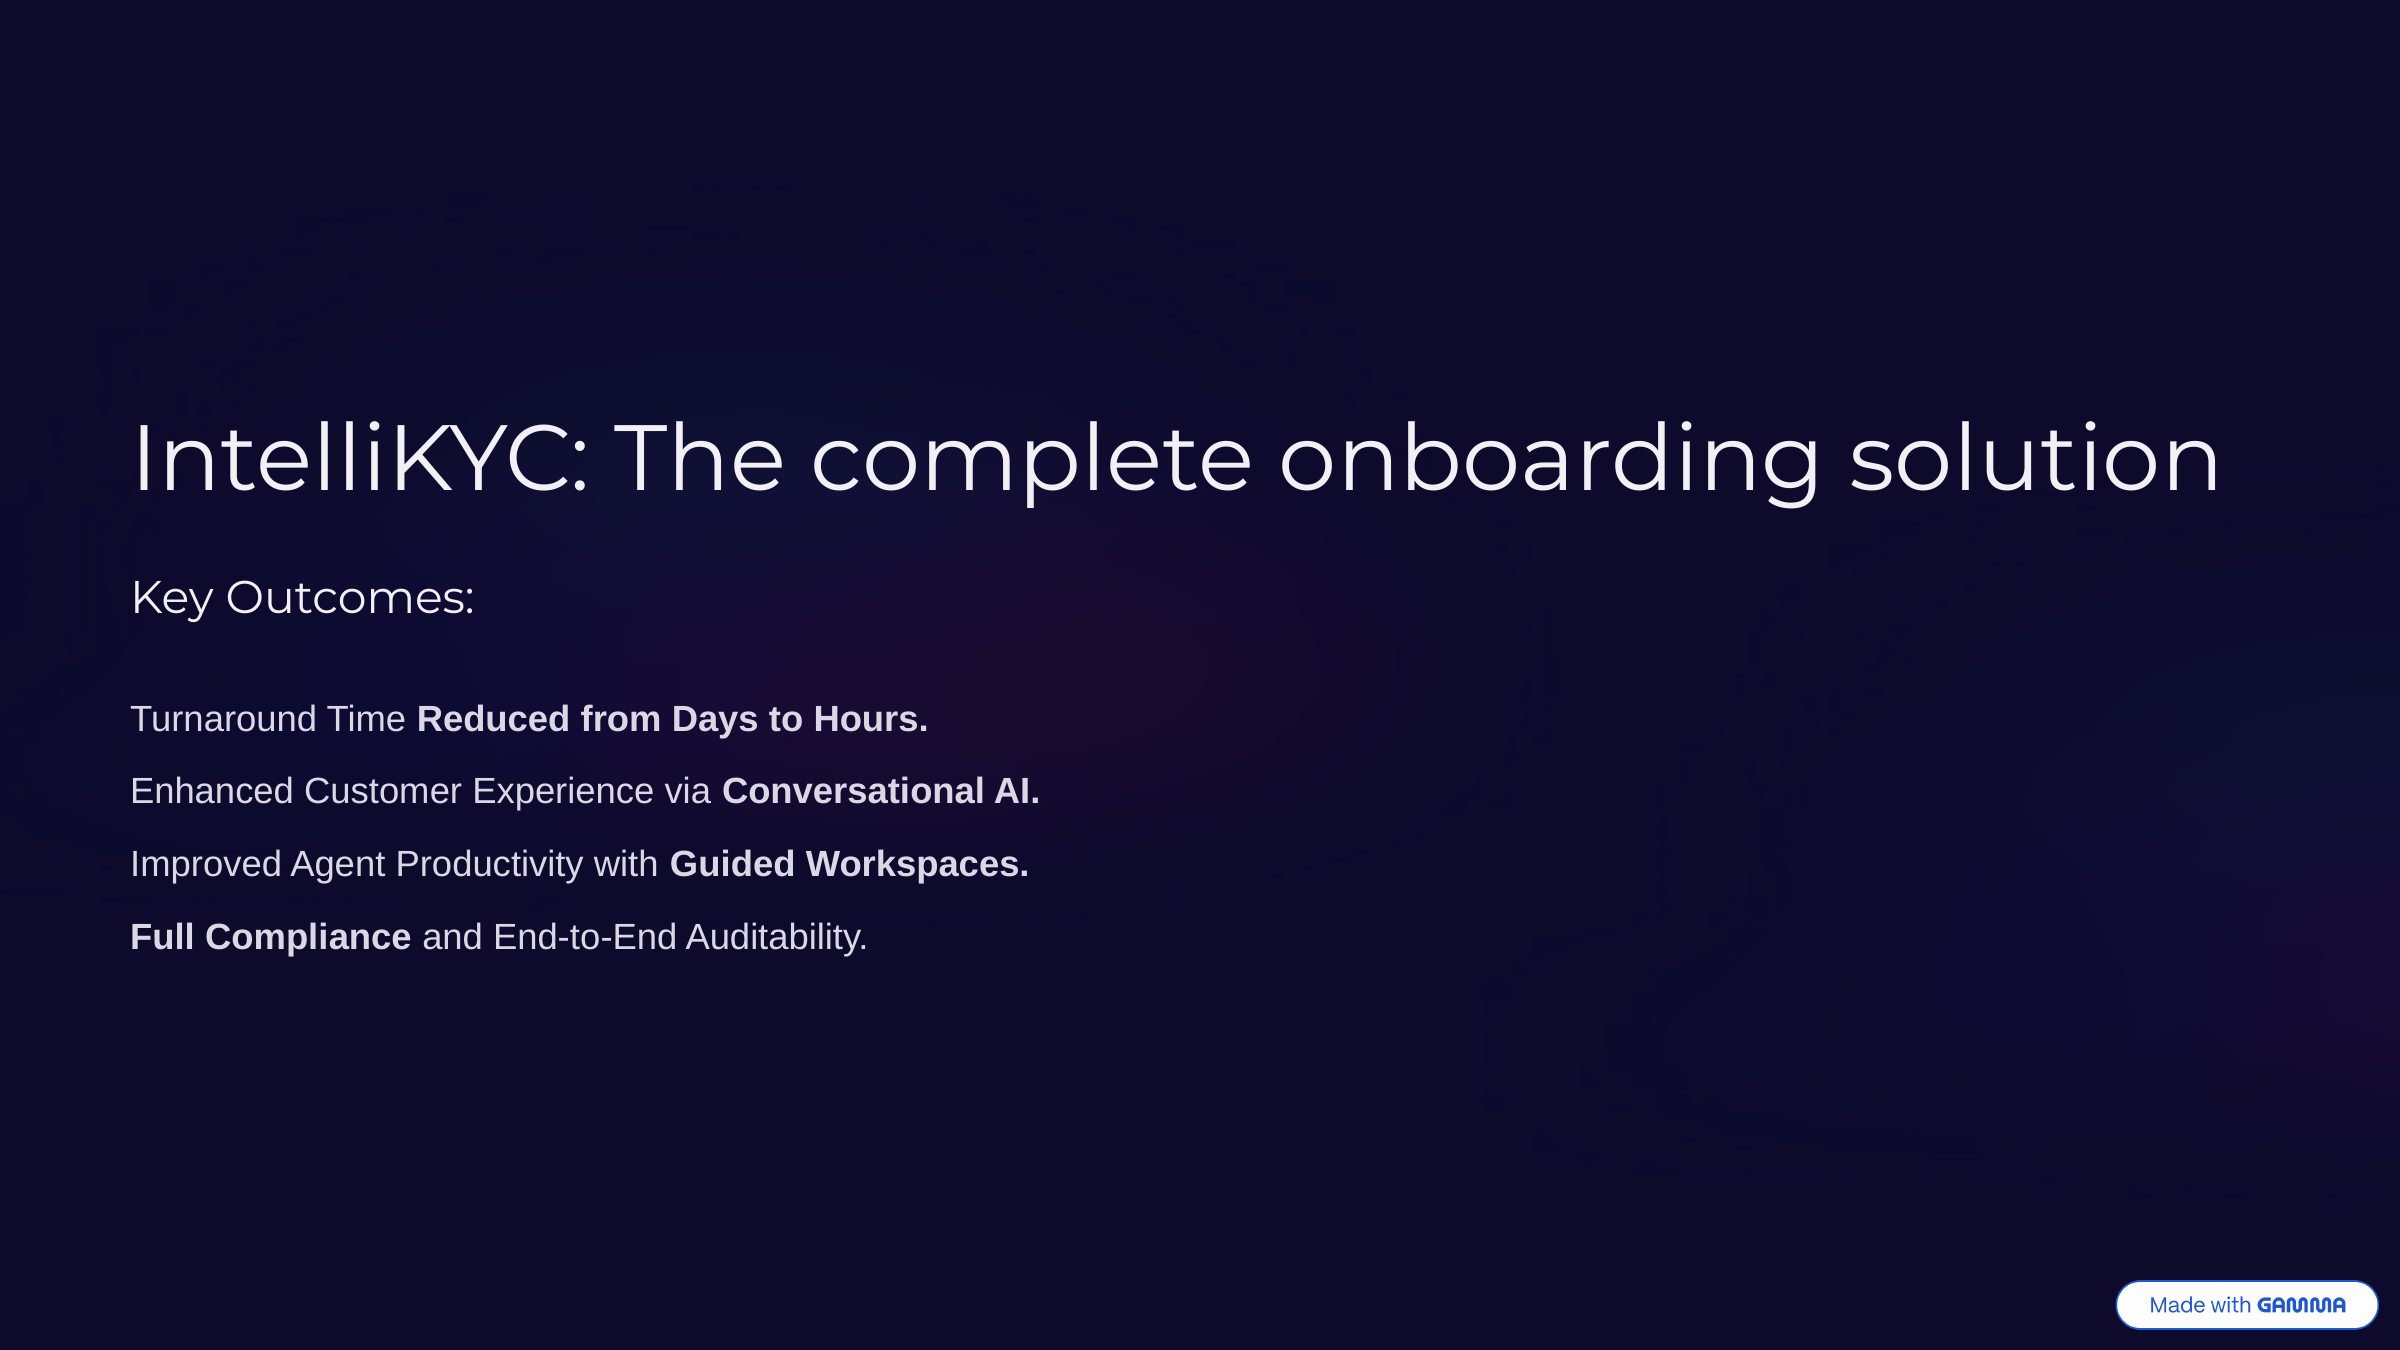

IntelliKYC: The complete onboarding solution
Key Outcomes:
Turnaround Time Reduced from Days to Hours.
Enhanced Customer Experience via Conversational AI.
Improved Agent Productivity with Guided Workspaces.
Full Compliance and End-to-End Auditability.